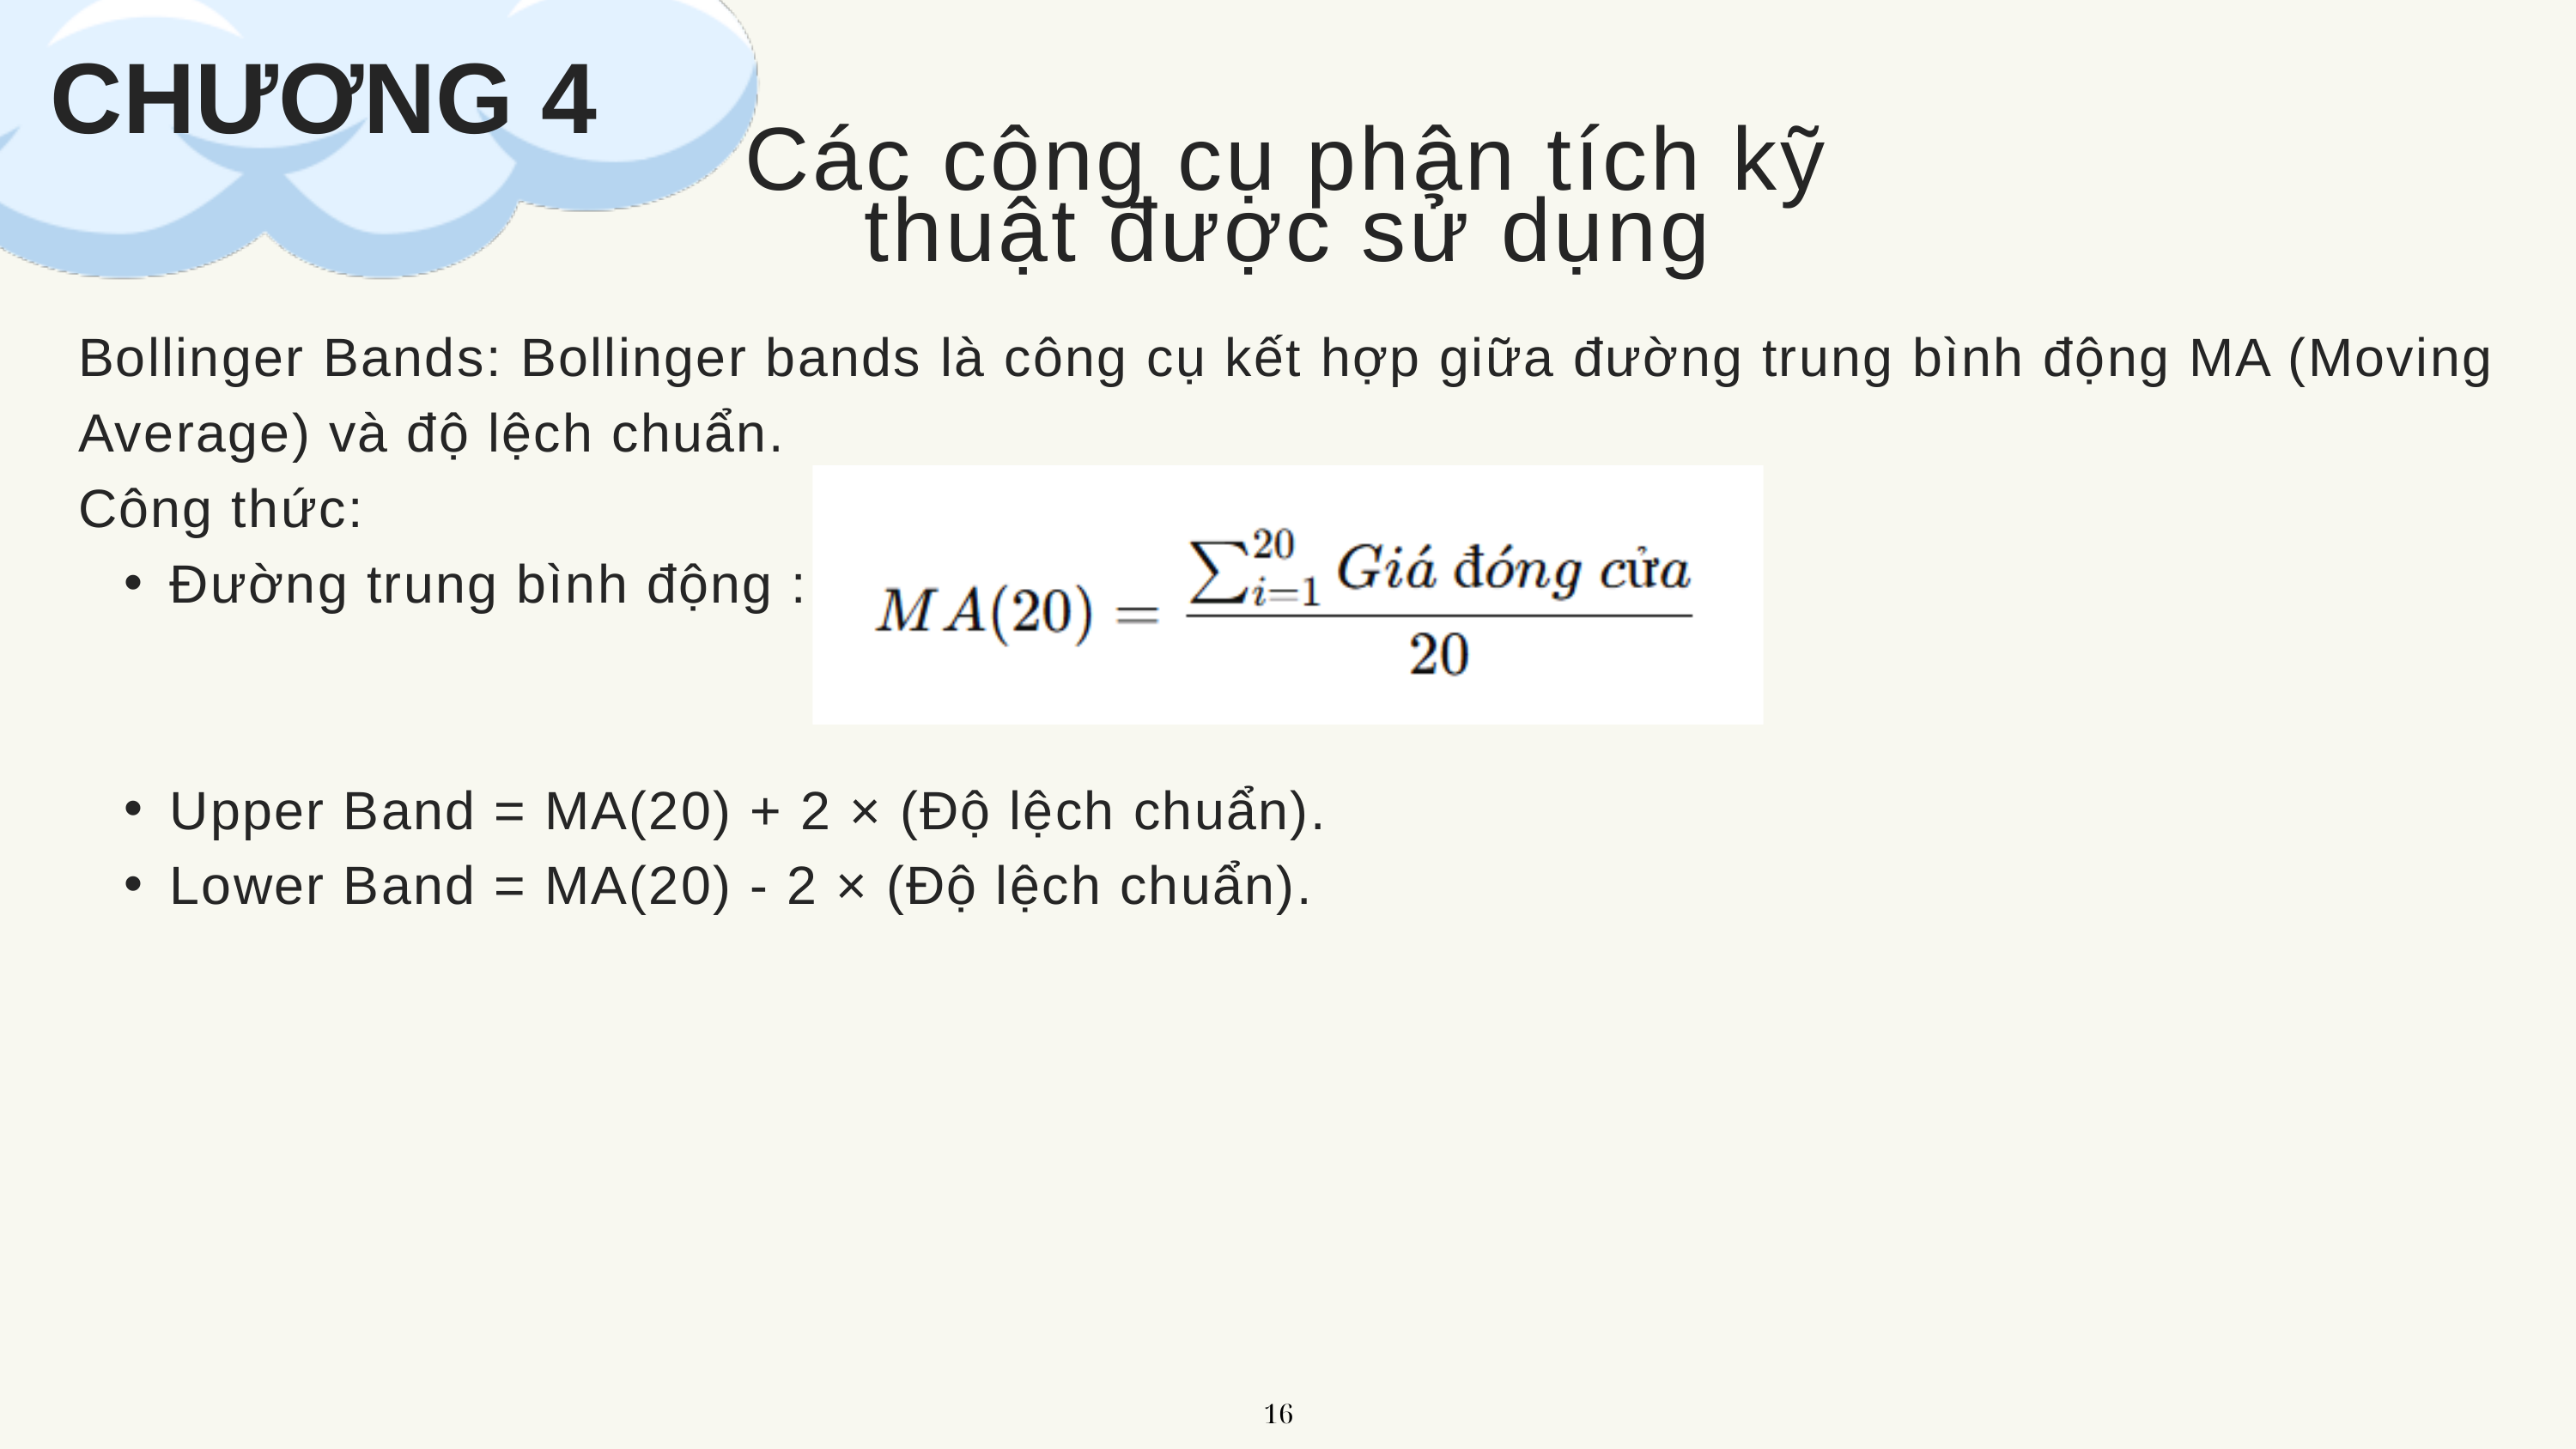

CHƯƠNG 4
CHƯƠNG 3
CHƯƠNG 4
Các công cụ phân tích kỹ thuật được sử dụng
Bollinger Bands: Bollinger bands là công cụ kết hợp giữa đường trung bình động MA (Moving Average) và độ lệch chuẩn.
Công thức:
Đường trung bình động :

Upper Band = MA(20) + 2 × (Độ lệch chuẩn).
Lower Band = MA(20) - 2 × (Độ lệch chuẩn).

16